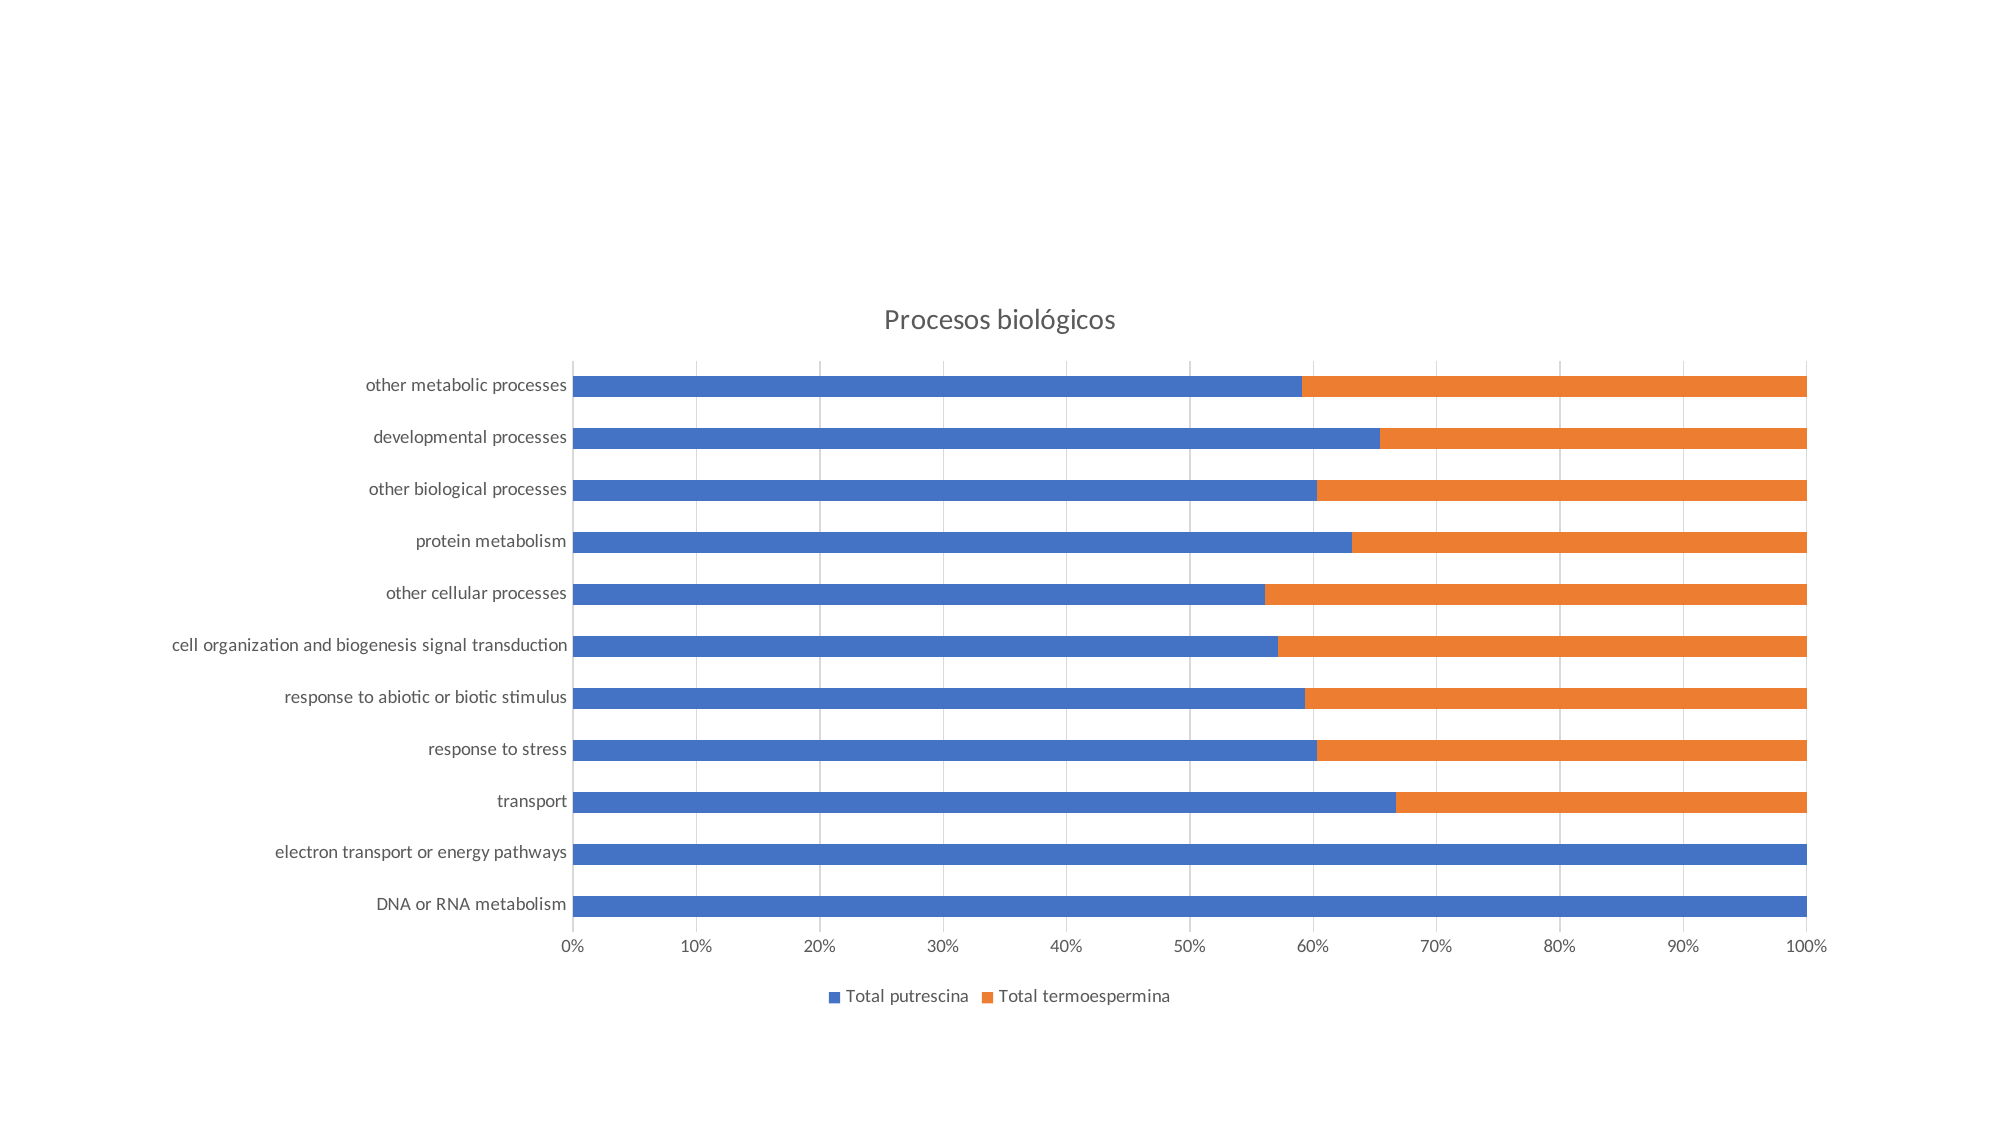

#

### Chart: Procesos biológicos

| Category | Total putrescina | Total termoespermina |
|---|---|---|
| DNA or RNA metabolism | 1.0 | 0.0 |
| electron transport or energy pathways | 1.0 | 0.0 |
| transport | 36.0 | 18.0 |
| response to stress | 158.0 | 104.0 |
| response to abiotic or biotic stimulus | 222.0 | 152.0 |
| cell organization and biogenesis signal transduction | 40.0 | 30.0 |
| other cellular processes | 289.0 | 226.0 |
| protein metabolism | 12.0 | 7.0 |
| other biological processes | 471.0 | 310.0 |
| developmental processes | 53.0 | 28.0 |
| other metabolic processes | 334.0 | 231.0 |